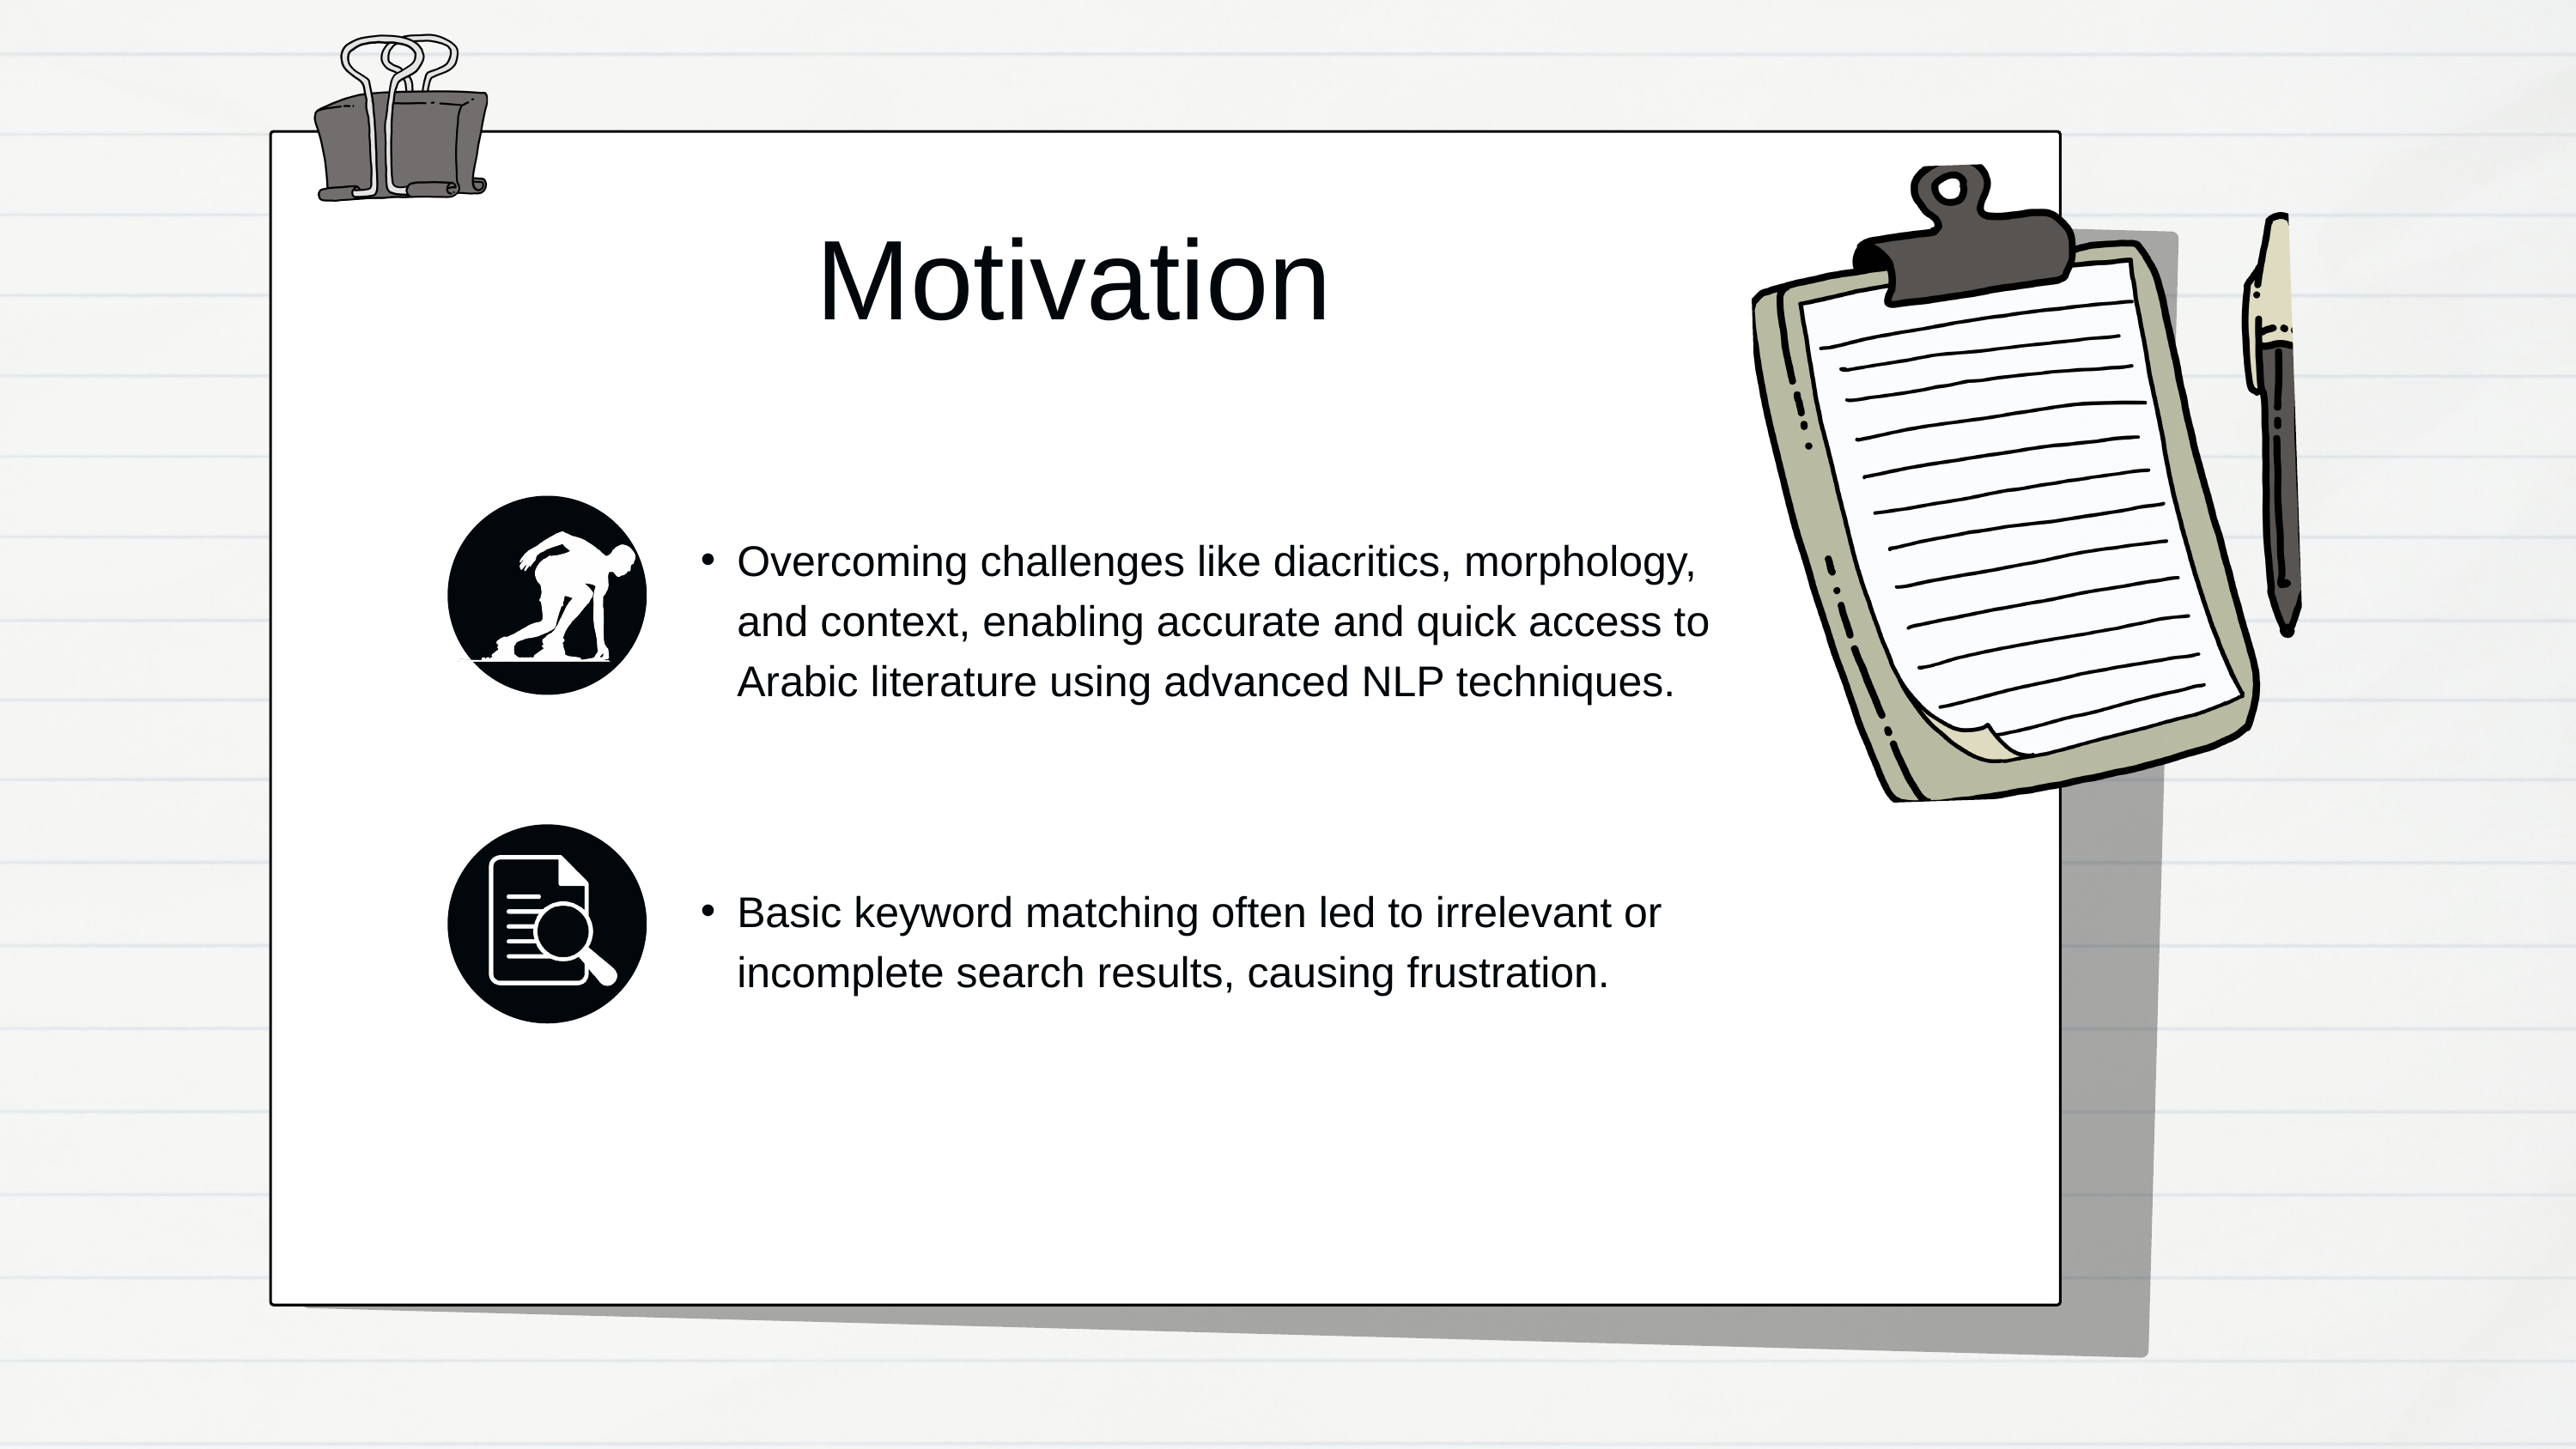

Motivation

Overcoming challenges like diacritics, morphology, and context, enabling accurate and quick access to Arabic literature using advanced NLP techniques.

Basic keyword matching often led to irrelevant or incomplete search results, causing frustration.